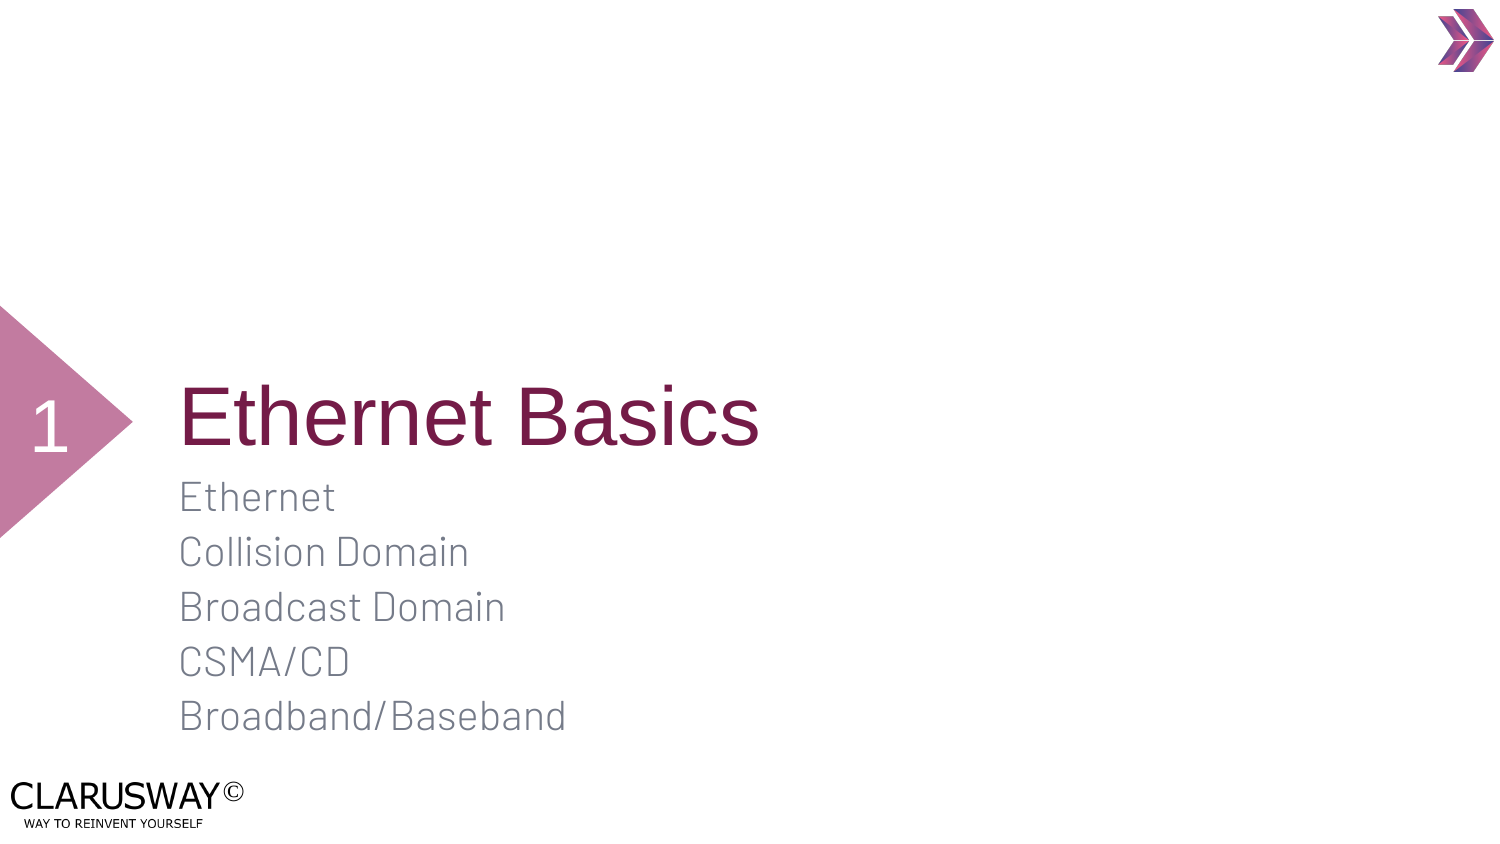

1
# Ethernet Basics
Ethernet
Collision Domain
Broadcast Domain
CSMA/CD
Broadband/Baseband